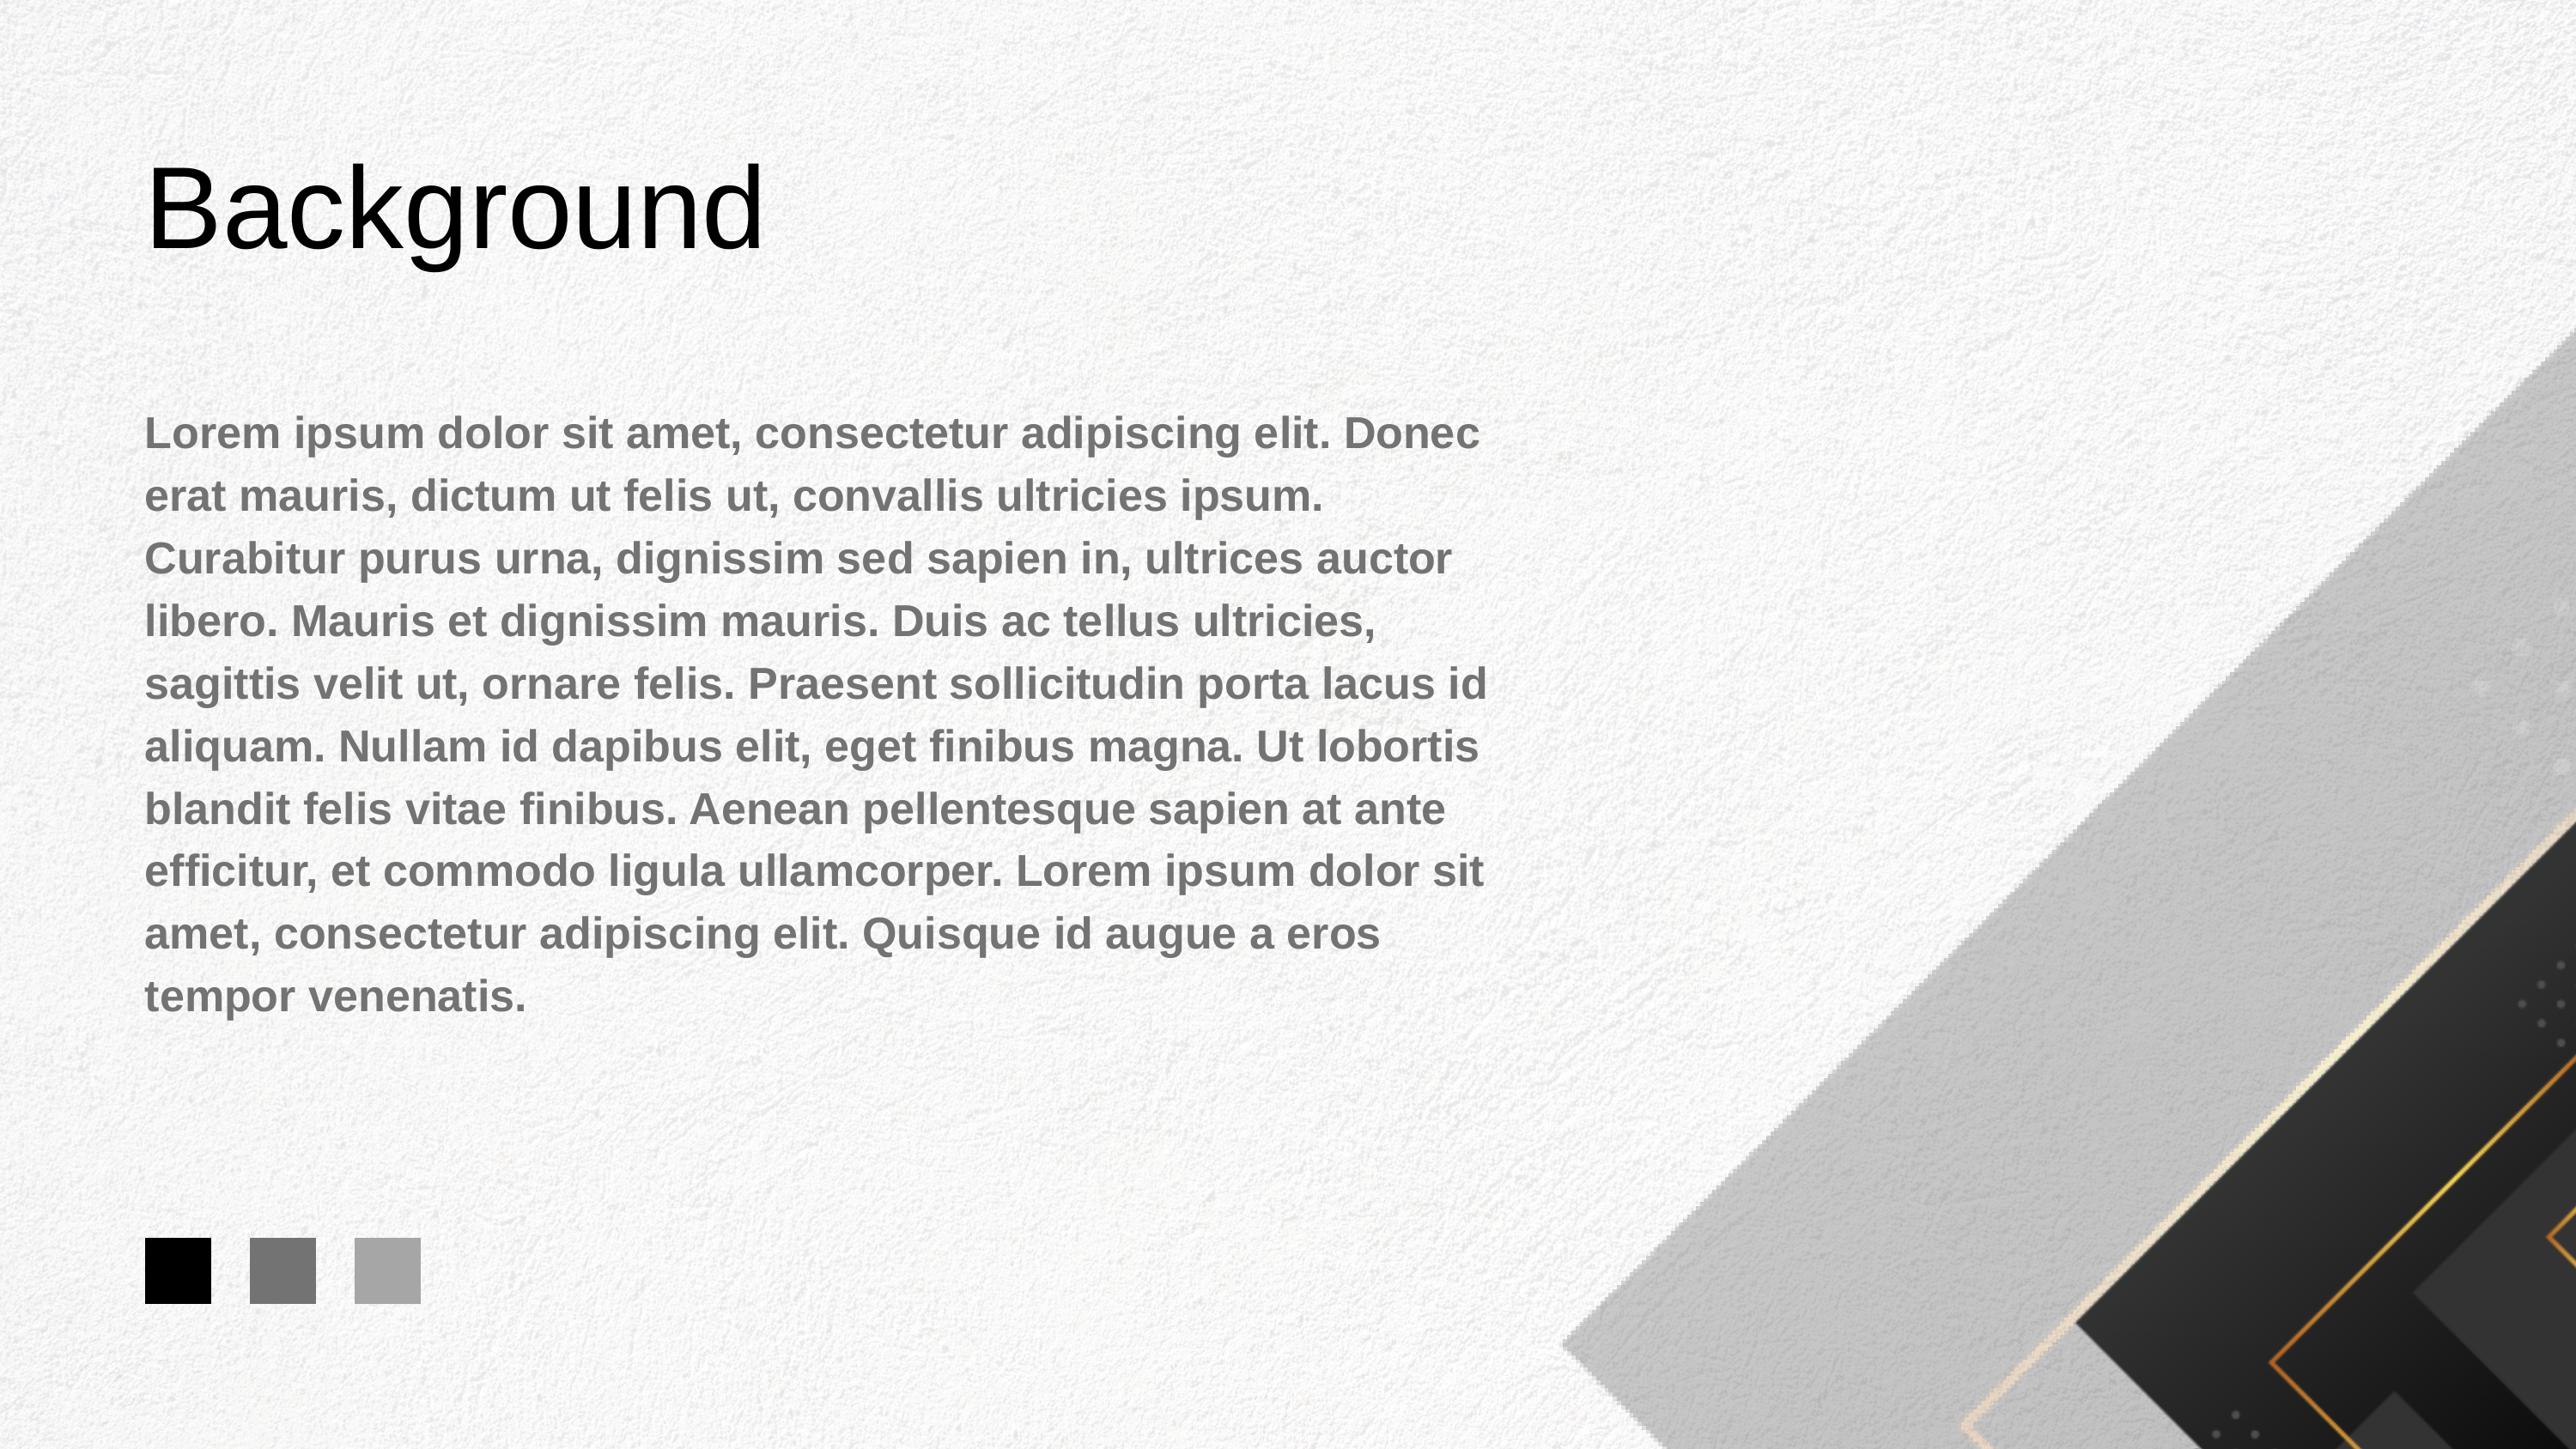

Background

Lorem ipsum dolor sit amet, consectetur adipiscing elit. Donec erat mauris, dictum ut felis ut, convallis ultricies ipsum. Curabitur purus urna, dignissim sed sapien in, ultrices auctor libero. Mauris et dignissim mauris. Duis ac tellus ultricies, sagittis velit ut, ornare felis. Praesent sollicitudin porta lacus id aliquam. Nullam id dapibus elit, eget finibus magna. Ut lobortis blandit felis vitae finibus. Aenean pellentesque sapien at ante efficitur, et commodo ligula ullamcorper. Lorem ipsum dolor sit amet, consectetur adipiscing elit. Quisque id augue a eros tempor venenatis.